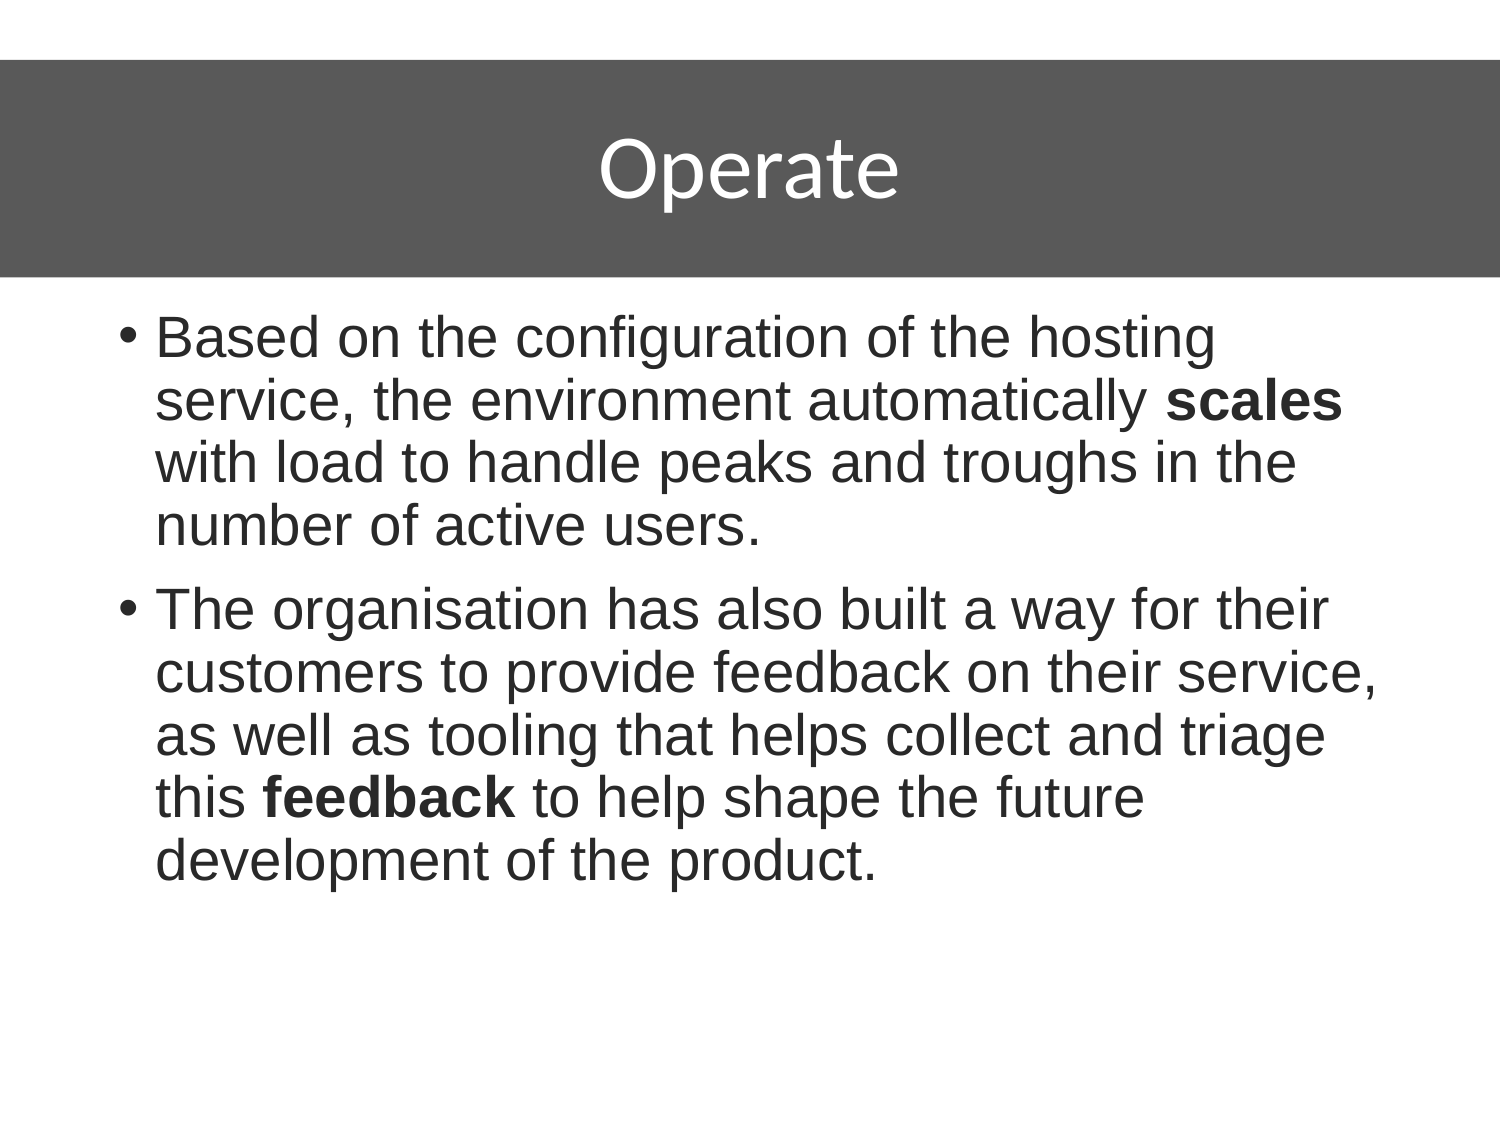

# Operate
Based on the configuration of the hosting service, the environment automatically scales with load to handle peaks and troughs in the number of active users.
The organisation has also built a way for their customers to provide feedback on their service, as well as tooling that helps collect and triage this feedback to help shape the future development of the product.